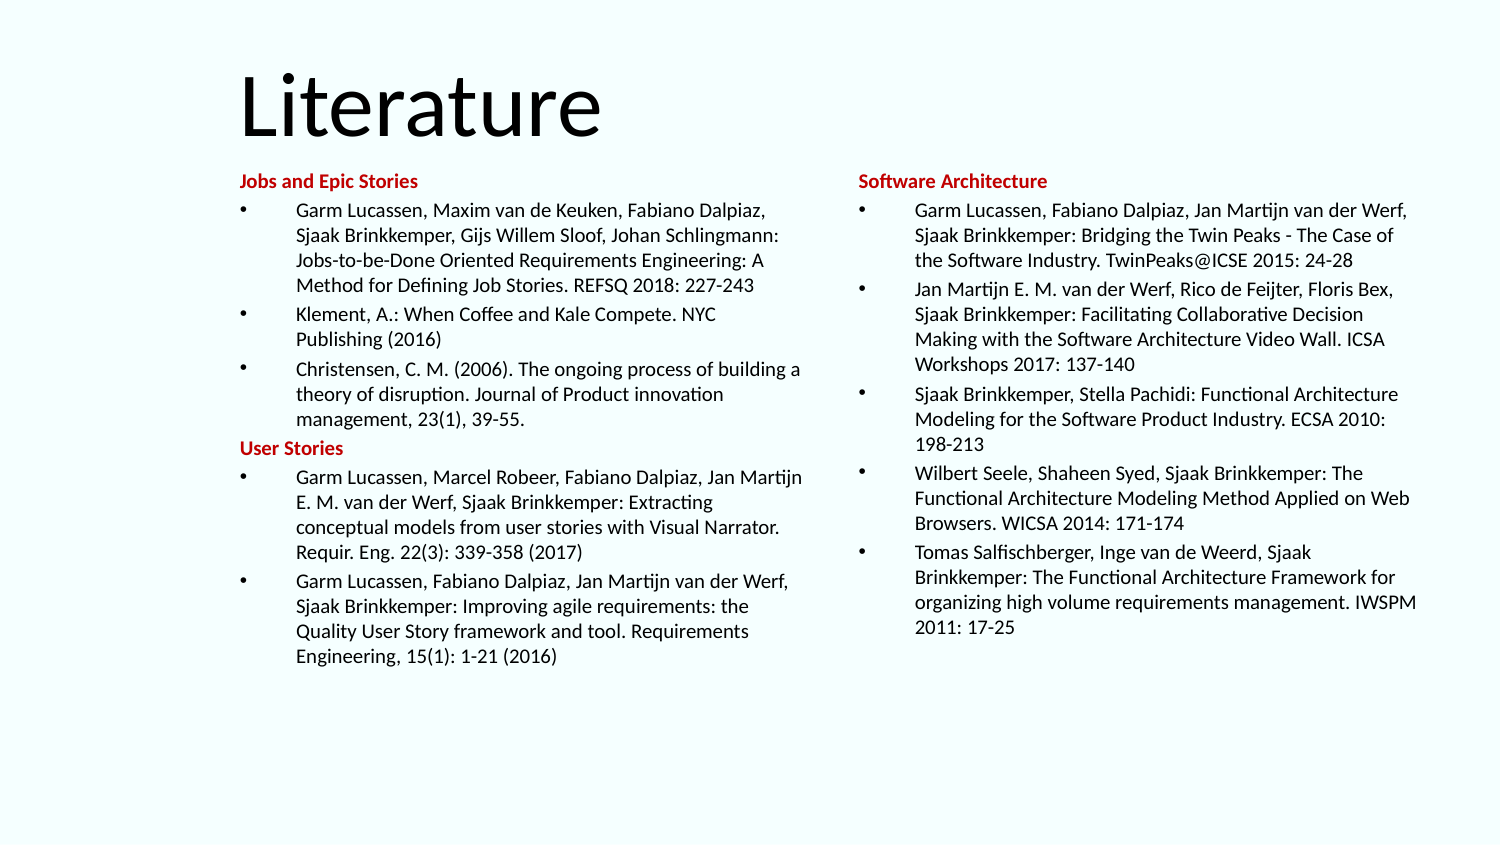

# Literature
Jobs and Epic Stories
Garm Lucassen, Maxim van de Keuken, Fabiano Dalpiaz, Sjaak Brinkkemper, Gijs Willem Sloof, Johan Schlingmann: Jobs-to-be-Done Oriented Requirements Engineering: A Method for Defining Job Stories. REFSQ 2018: 227-243
Klement, A.: When Coffee and Kale Compete. NYC Publishing (2016)
Christensen, C. M. (2006). The ongoing process of building a theory of disruption. Journal of Product innovation management, 23(1), 39-55.
User Stories
Garm Lucassen, Marcel Robeer, Fabiano Dalpiaz, Jan Martijn E. M. van der Werf, Sjaak Brinkkemper: Extracting conceptual models from user stories with Visual Narrator. Requir. Eng. 22(3): 339-358 (2017)
Garm Lucassen, Fabiano Dalpiaz, Jan Martijn van der Werf, Sjaak Brinkkemper: Improving agile requirements: the Quality User Story framework and tool. Requirements Engineering, 15(1): 1-21 (2016)
Software Architecture
Garm Lucassen, Fabiano Dalpiaz, Jan Martijn van der Werf, Sjaak Brinkkemper: Bridging the Twin Peaks - The Case of the Software Industry. TwinPeaks@ICSE 2015: 24-28
Jan Martijn E. M. van der Werf, Rico de Feijter, Floris Bex, Sjaak Brinkkemper: Facilitating Collaborative Decision Making with the Software Architecture Video Wall. ICSA Workshops 2017: 137-140
Sjaak Brinkkemper, Stella Pachidi: Functional Architecture Modeling for the Software Product Industry. ECSA 2010: 198-213
Wilbert Seele, Shaheen Syed, Sjaak Brinkkemper: The Functional Architecture Modeling Method Applied on Web Browsers. WICSA 2014: 171-174
Tomas Salfischberger, Inge van de Weerd, Sjaak Brinkkemper: The Functional Architecture Framework for organizing high volume requirements management. IWSPM 2011: 17-25